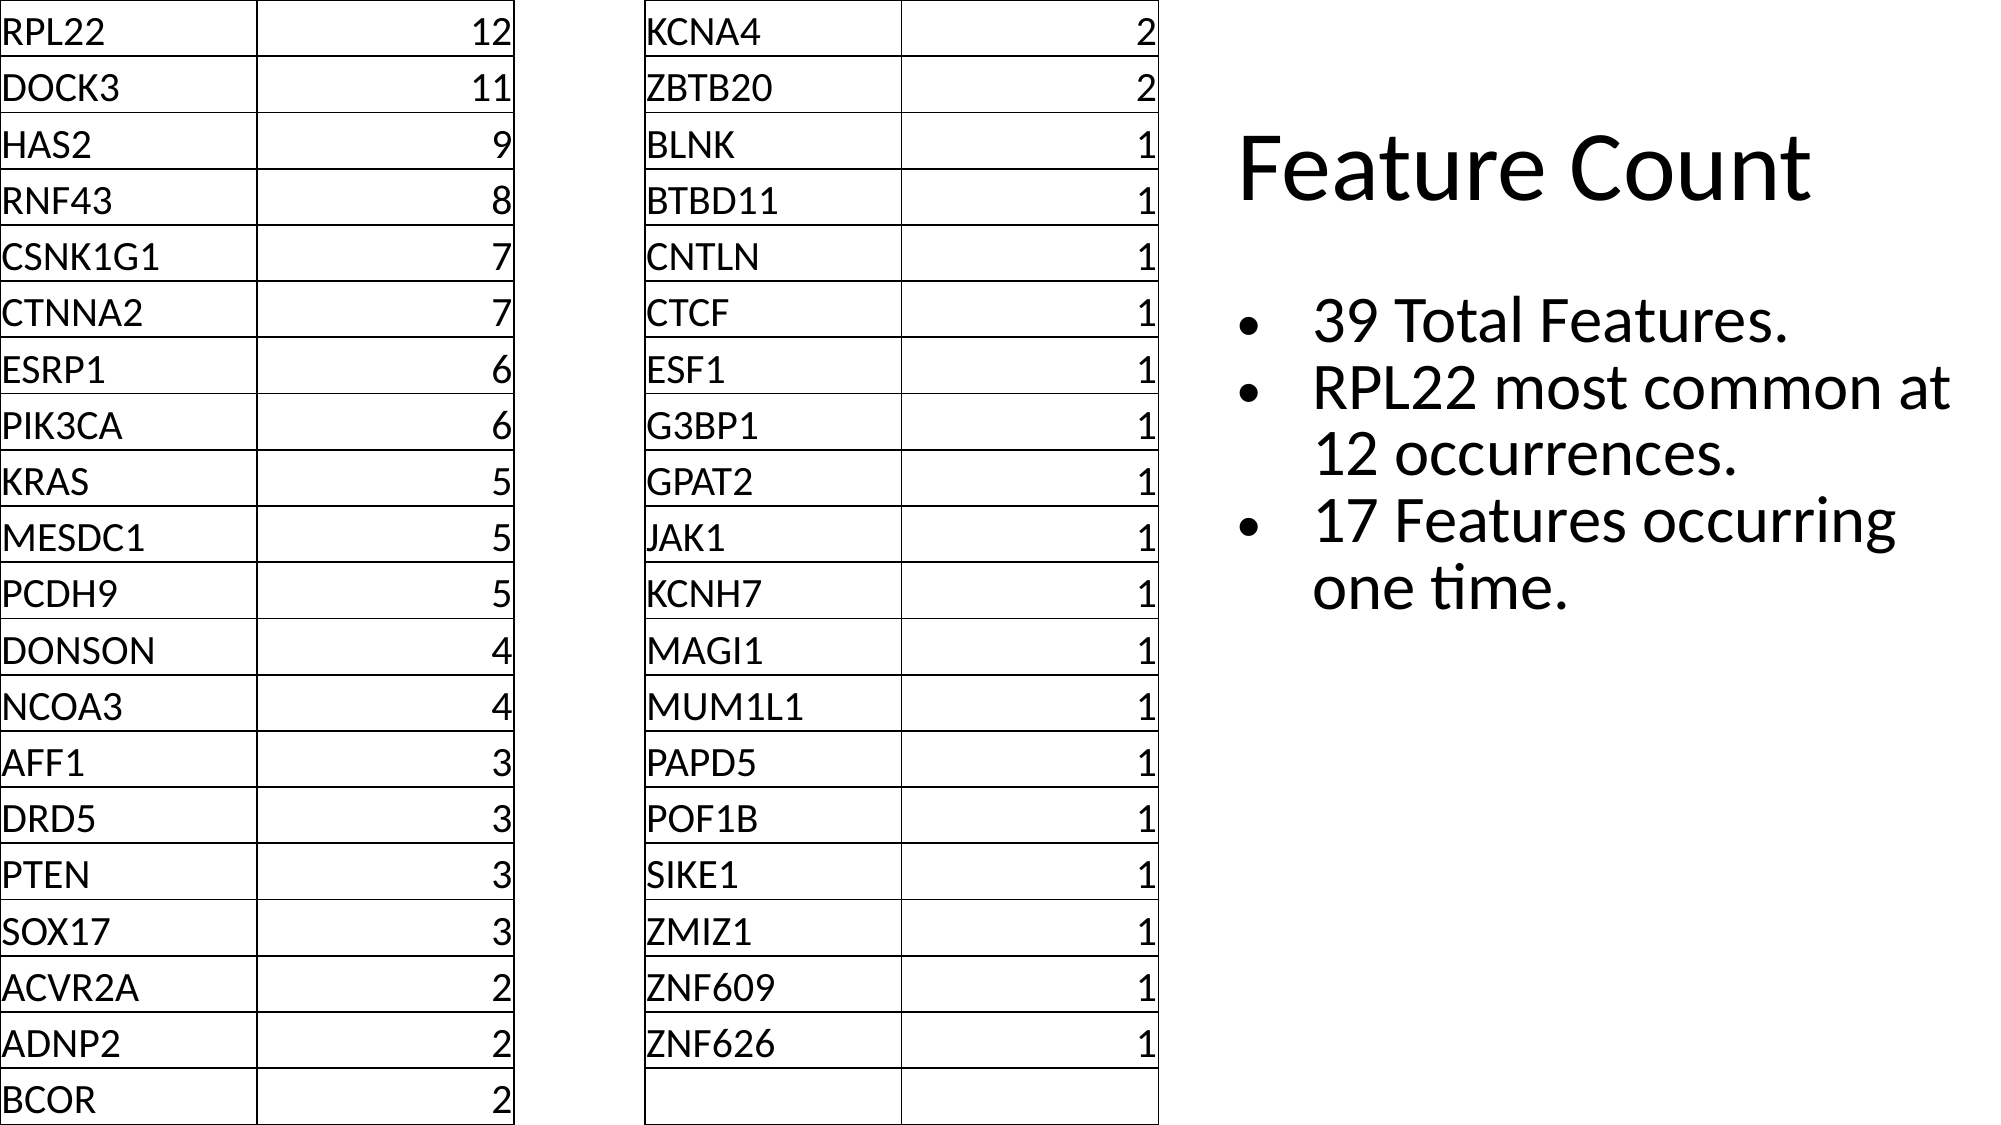

| RPL22 | 12 |
| --- | --- |
| DOCK3 | 11 |
| HAS2 | 9 |
| RNF43 | 8 |
| CSNK1G1 | 7 |
| CTNNA2 | 7 |
| ESRP1 | 6 |
| PIK3CA | 6 |
| KRAS | 5 |
| MESDC1 | 5 |
| PCDH9 | 5 |
| DONSON | 4 |
| NCOA3 | 4 |
| AFF1 | 3 |
| DRD5 | 3 |
| PTEN | 3 |
| SOX17 | 3 |
| ACVR2A | 2 |
| ADNP2 | 2 |
| BCOR | 2 |
| KCNA4 | 2 |
| --- | --- |
| ZBTB20 | 2 |
| BLNK | 1 |
| BTBD11 | 1 |
| CNTLN | 1 |
| CTCF | 1 |
| ESF1 | 1 |
| G3BP1 | 1 |
| GPAT2 | 1 |
| JAK1 | 1 |
| KCNH7 | 1 |
| MAGI1 | 1 |
| MUM1L1 | 1 |
| PAPD5 | 1 |
| POF1B | 1 |
| SIKE1 | 1 |
| ZMIZ1 | 1 |
| ZNF609 | 1 |
| ZNF626 | 1 |
|  |  |
| Feature Count 39 Total Features. RPL22 most common at 12 occurrences. 17 Features occurring one time. |
| --- |